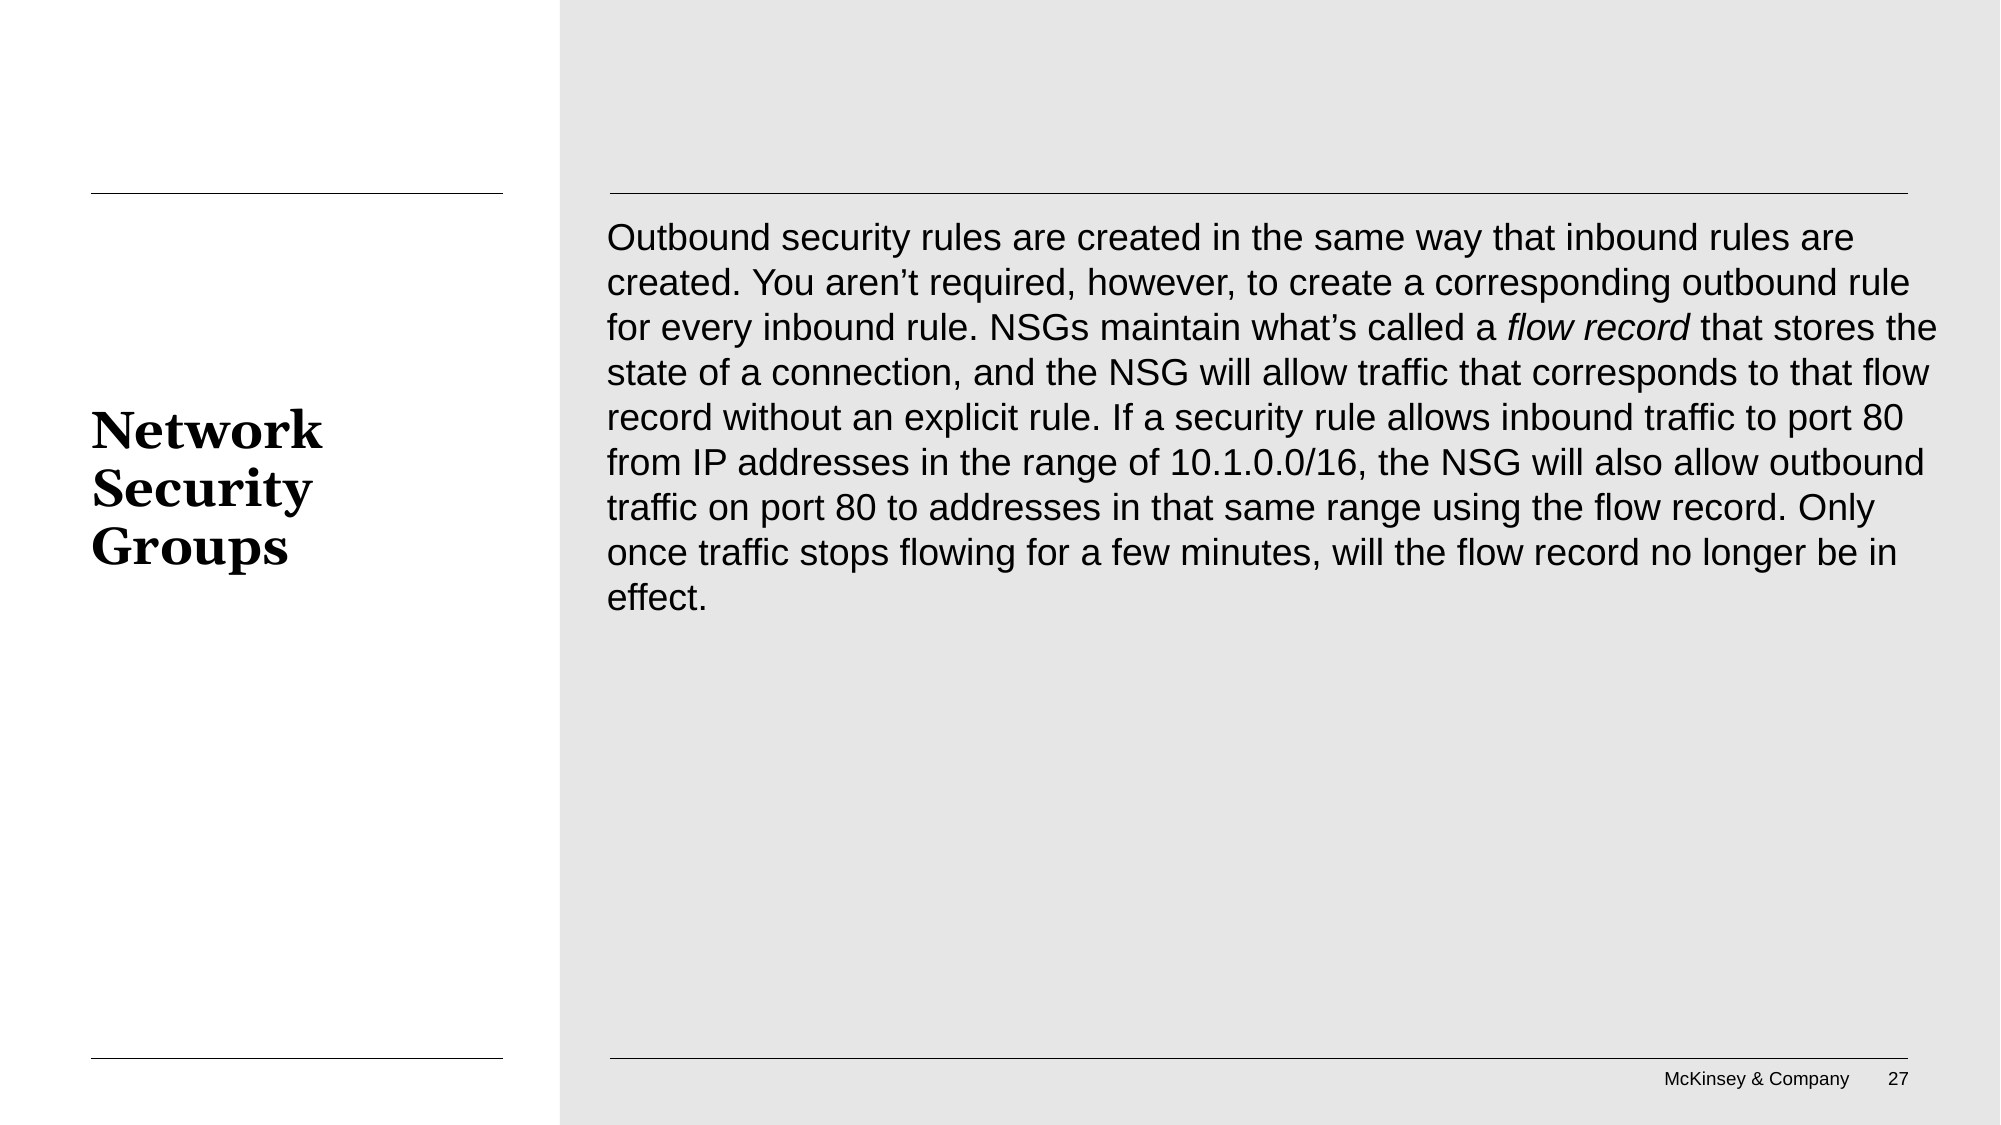

Outbound security rules are created in the same way that inbound rules are created. You aren’t required, however, to create a corresponding outbound rule for every inbound rule. NSGs maintain what’s called a flow record that stores the state of a connection, and the NSG will allow traffic that corresponds to that flow record without an explicit rule. If a security rule allows inbound traffic to port 80 from IP addresses in the range of 10.1.0.0/16, the NSG will also allow outbound traffic on port 80 to addresses in that same range using the flow record. Only once traffic stops flowing for a few minutes, will the flow record no longer be in effect.
# Network Security Groups